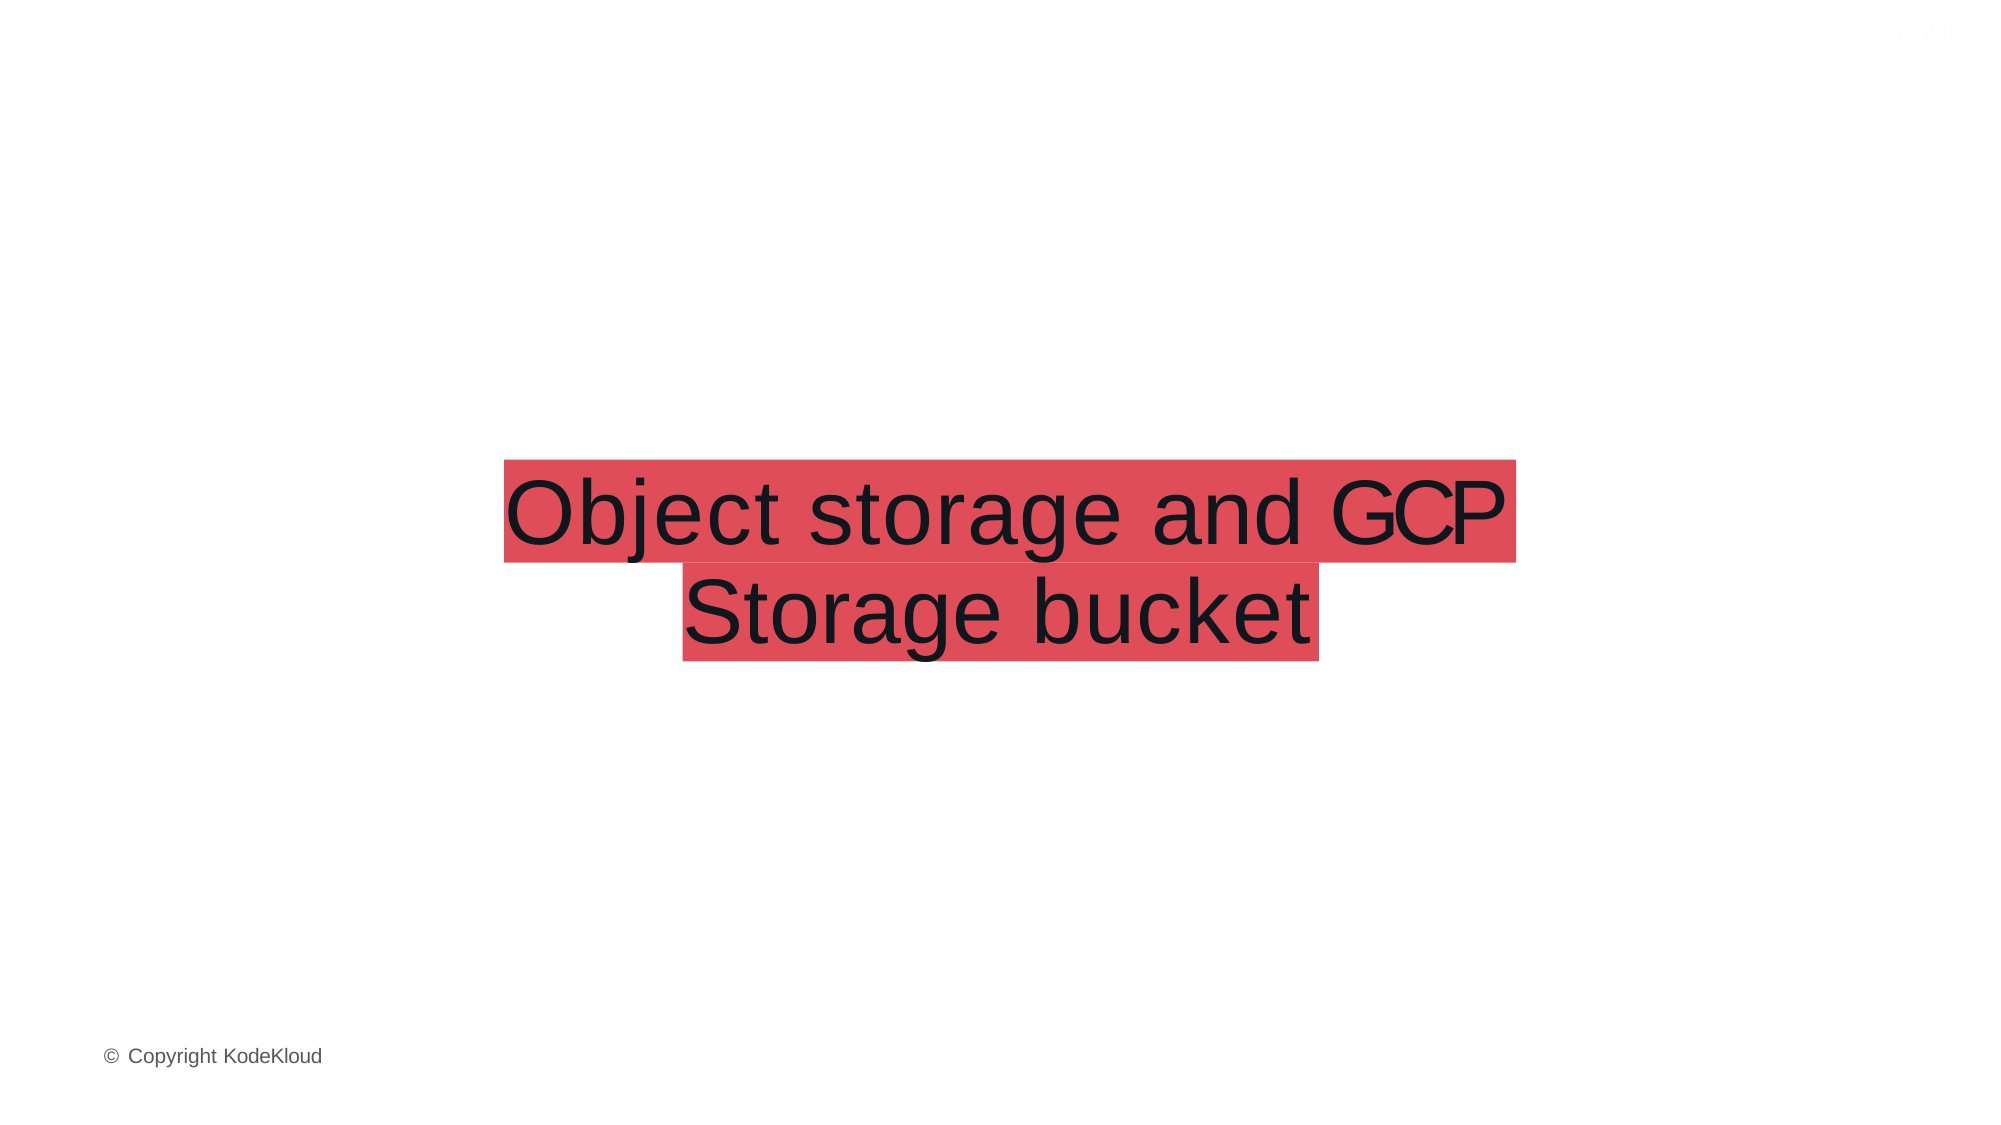

Object storage and GCP
Storage bucket
© Copyright KodeKloud